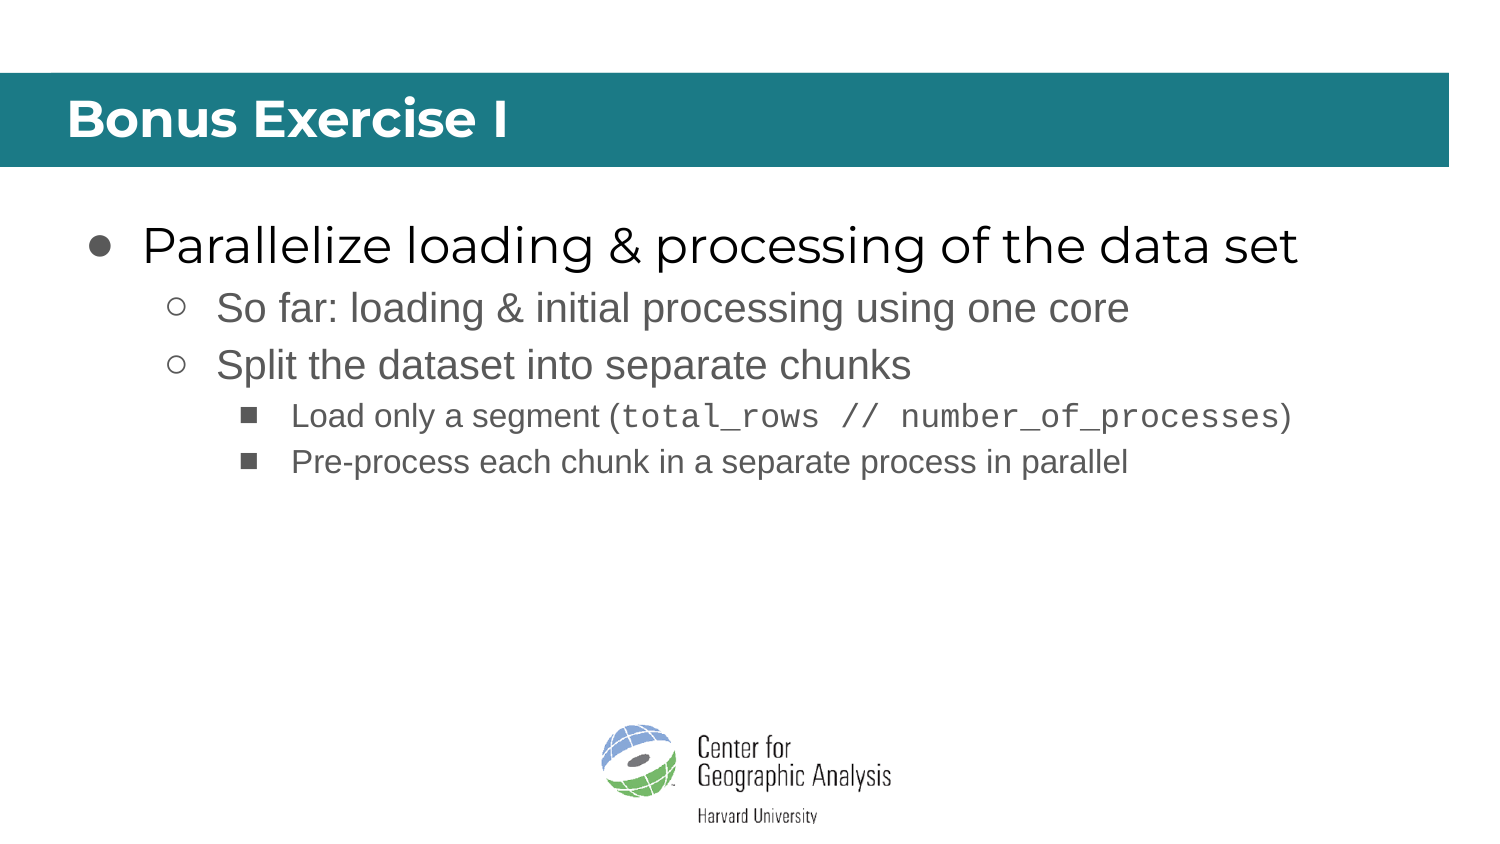

# Bonus Exercise I
Parallelize loading & processing of the data set
So far: loading & initial processing using one core
Split the dataset into separate chunks
Load only a segment (total_rows // number_of_processes)
Pre-process each chunk in a separate process in parallel